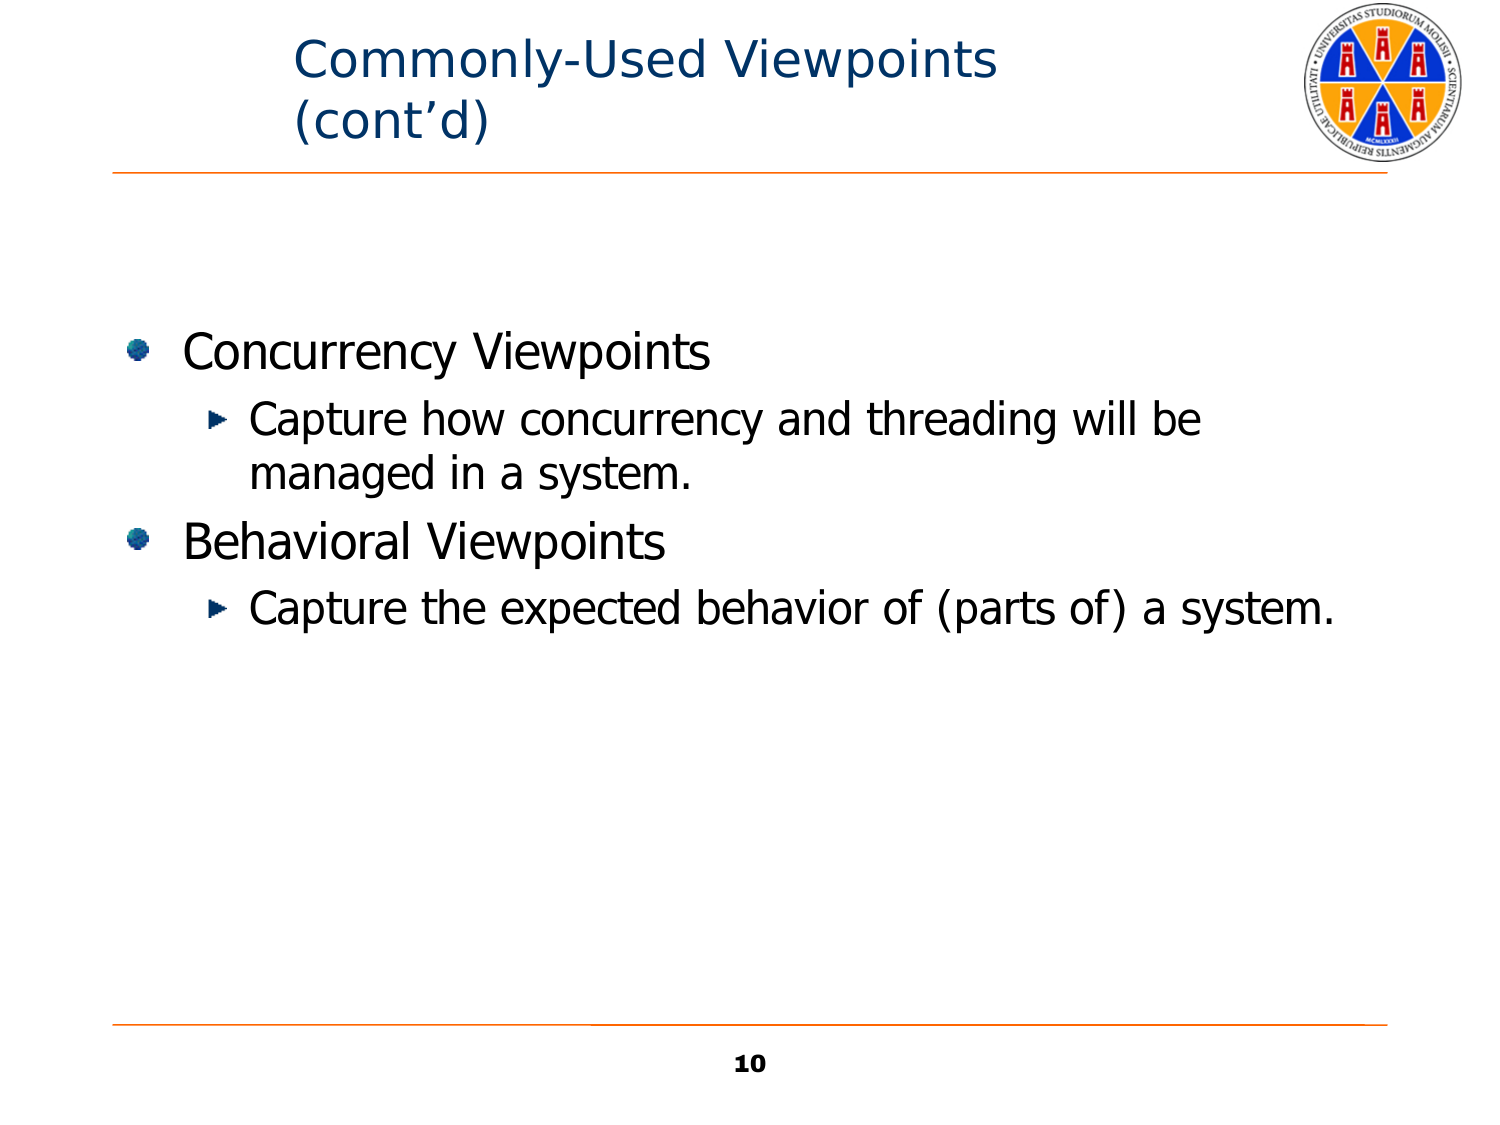

# Commonly-Used Viewpoints (cont’d)
Concurrency Viewpoints
Capture how concurrency and threading will be managed in a system.
Behavioral Viewpoints
Capture the expected behavior of (parts of) a system.

10